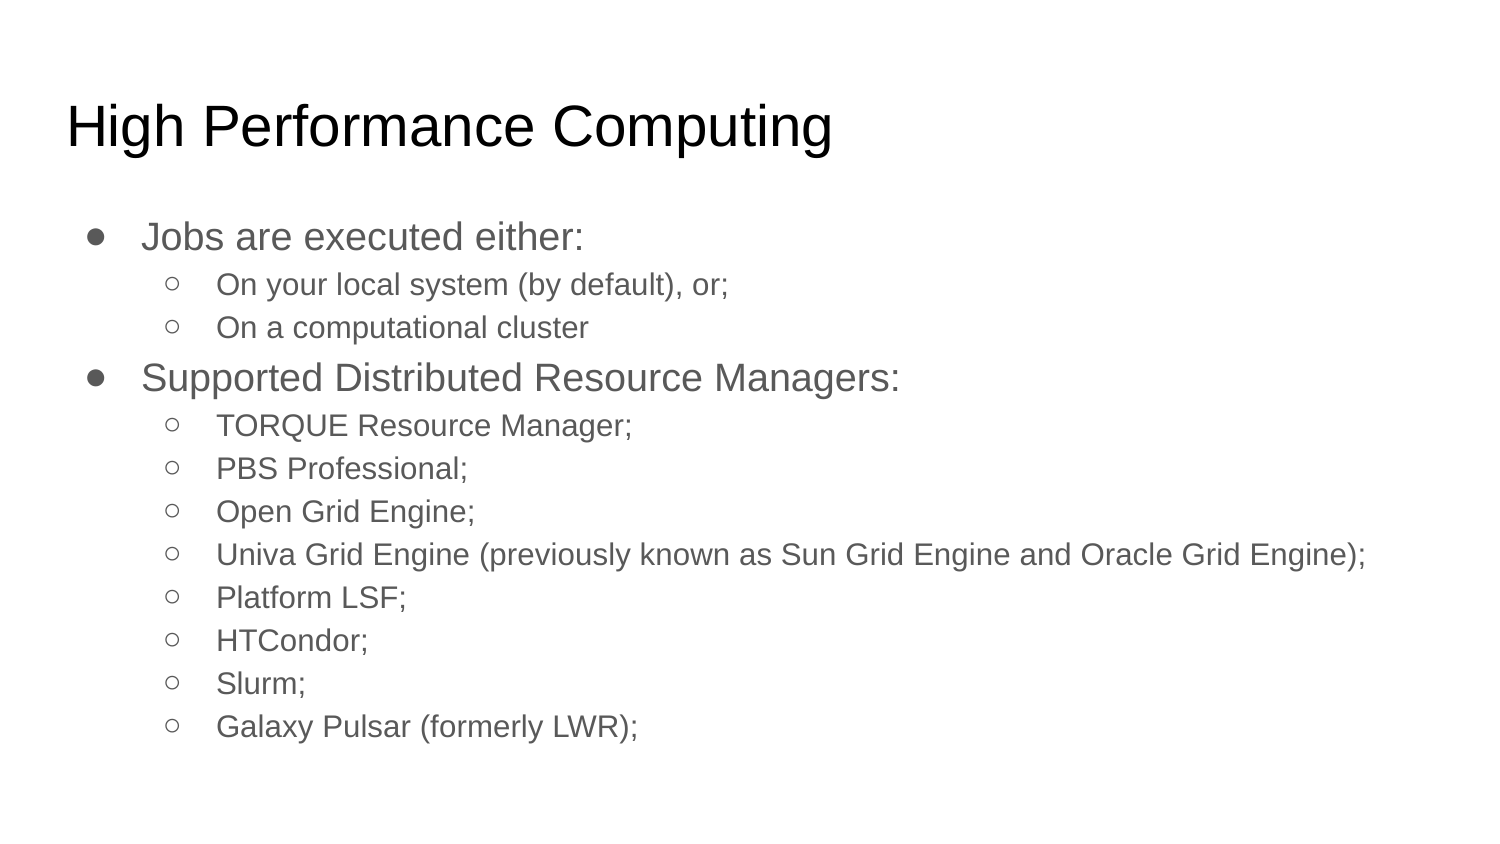

# High Performance Computing
Jobs are executed either:
On your local system (by default), or;
On a computational cluster
Supported Distributed Resource Managers:
TORQUE Resource Manager;
PBS Professional;
Open Grid Engine;
Univa Grid Engine (previously known as Sun Grid Engine and Oracle Grid Engine);
Platform LSF;
HTCondor;
Slurm;
Galaxy Pulsar (formerly LWR);